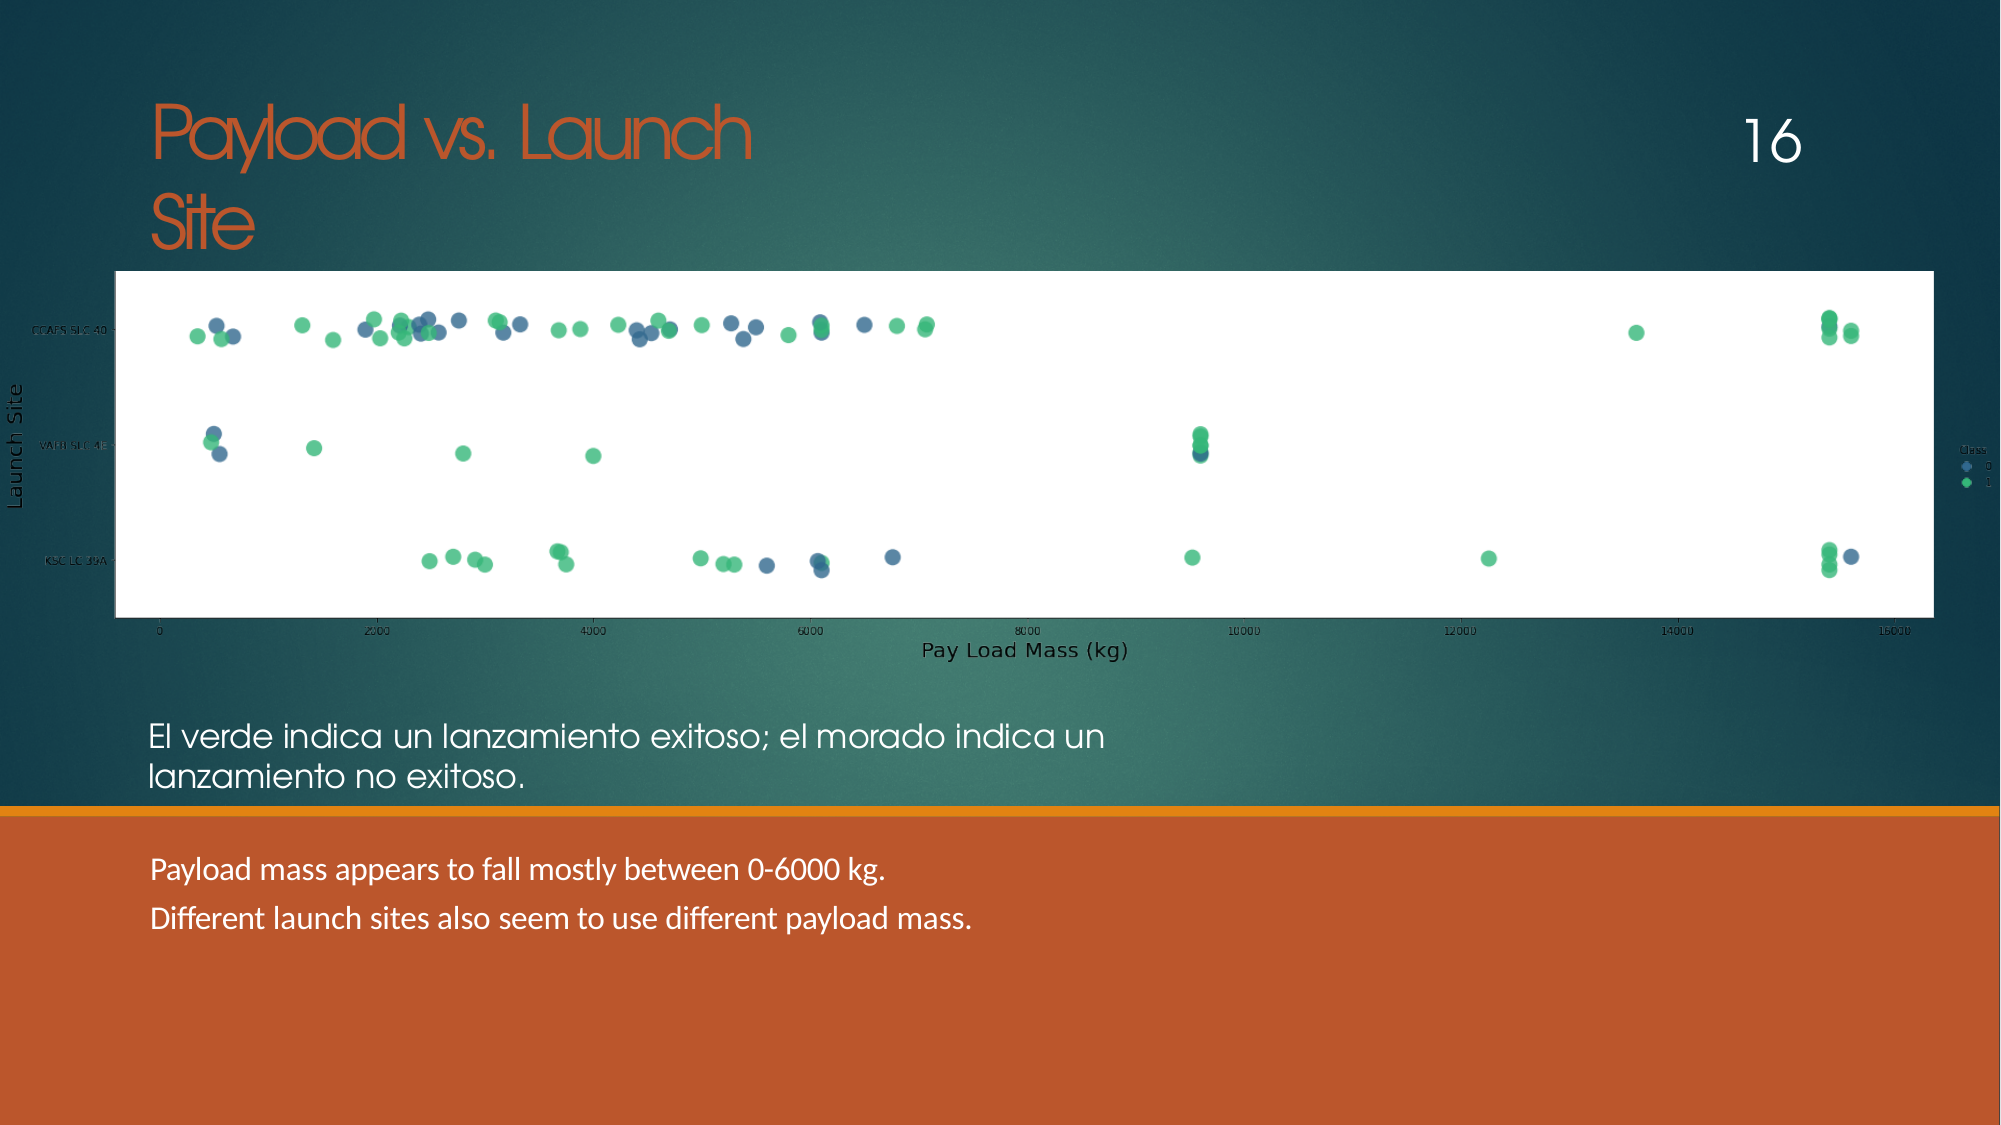

16
# Payload vs. Launch Site

El verde indica un lanzamiento exitoso; el morado indica un lanzamiento no exitoso.

Payload mass appears to fall mostly between 0-6000 kg.  Different launch sites also seem to use different payload mass.